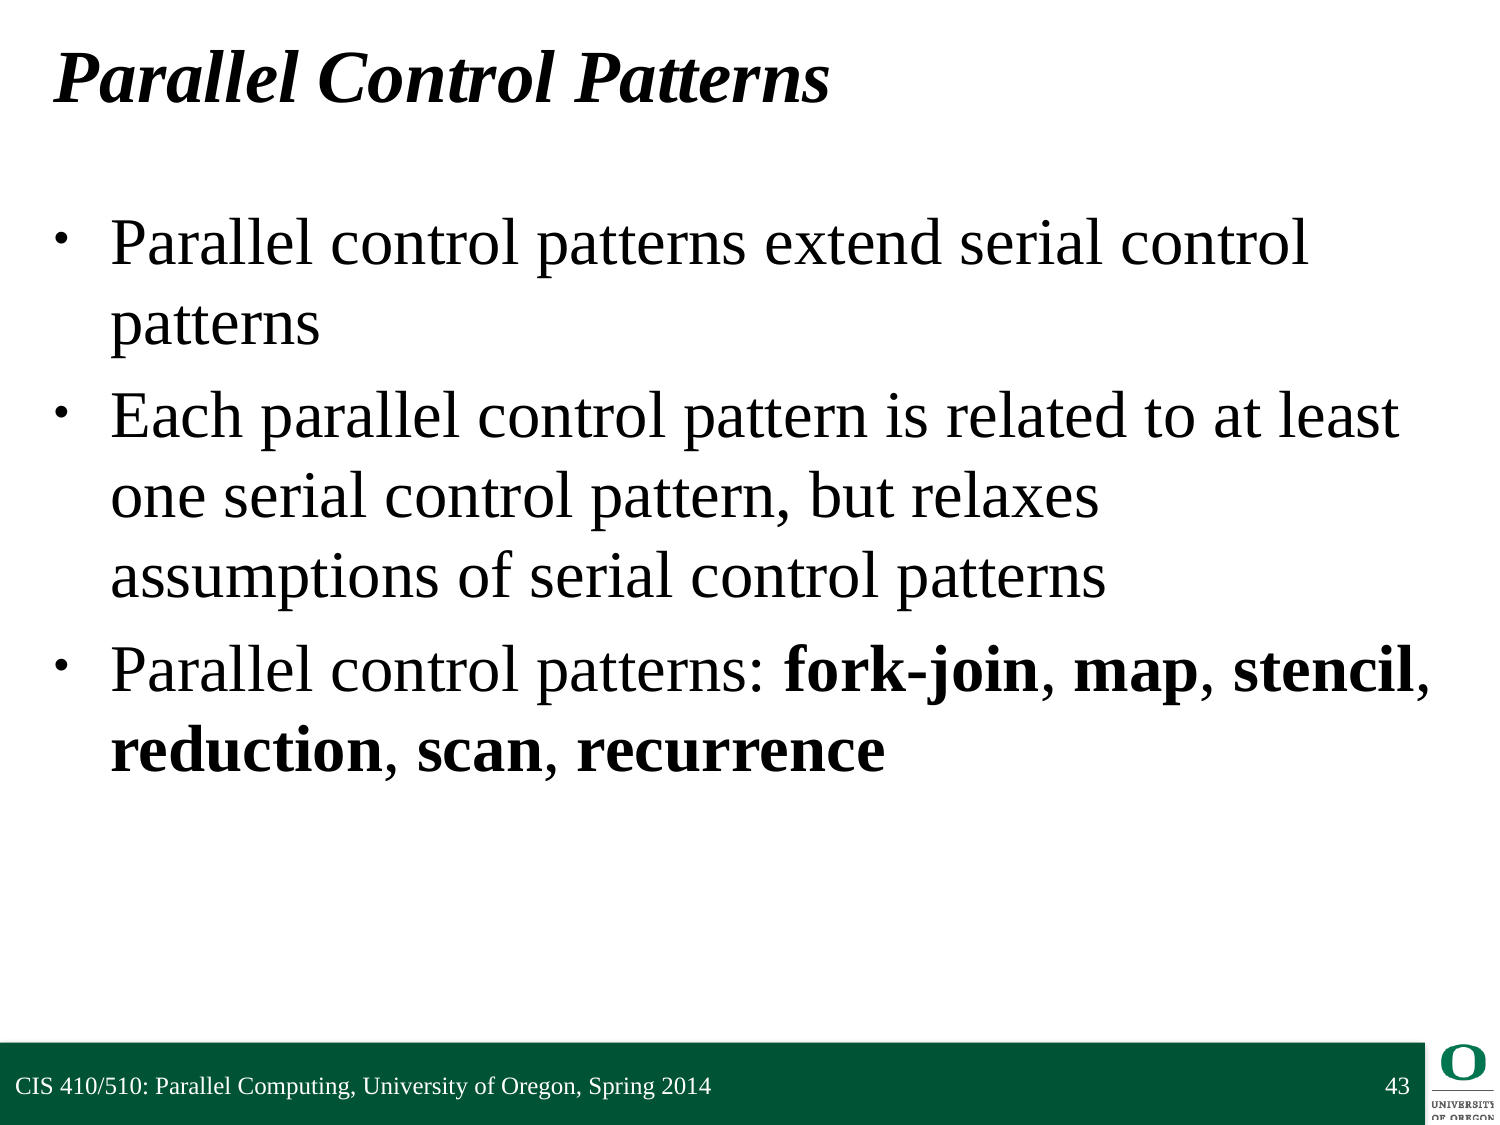

# Parallel Control Patterns
Parallel control patterns extend serial control patterns
Each parallel control pattern is related to at least one serial control pattern, but relaxes assumptions of serial control patterns
Parallel control patterns: fork-join, map, stencil, reduction, scan, recurrence
CIS 410/510: Parallel Computing, University of Oregon, Spring 2014
43